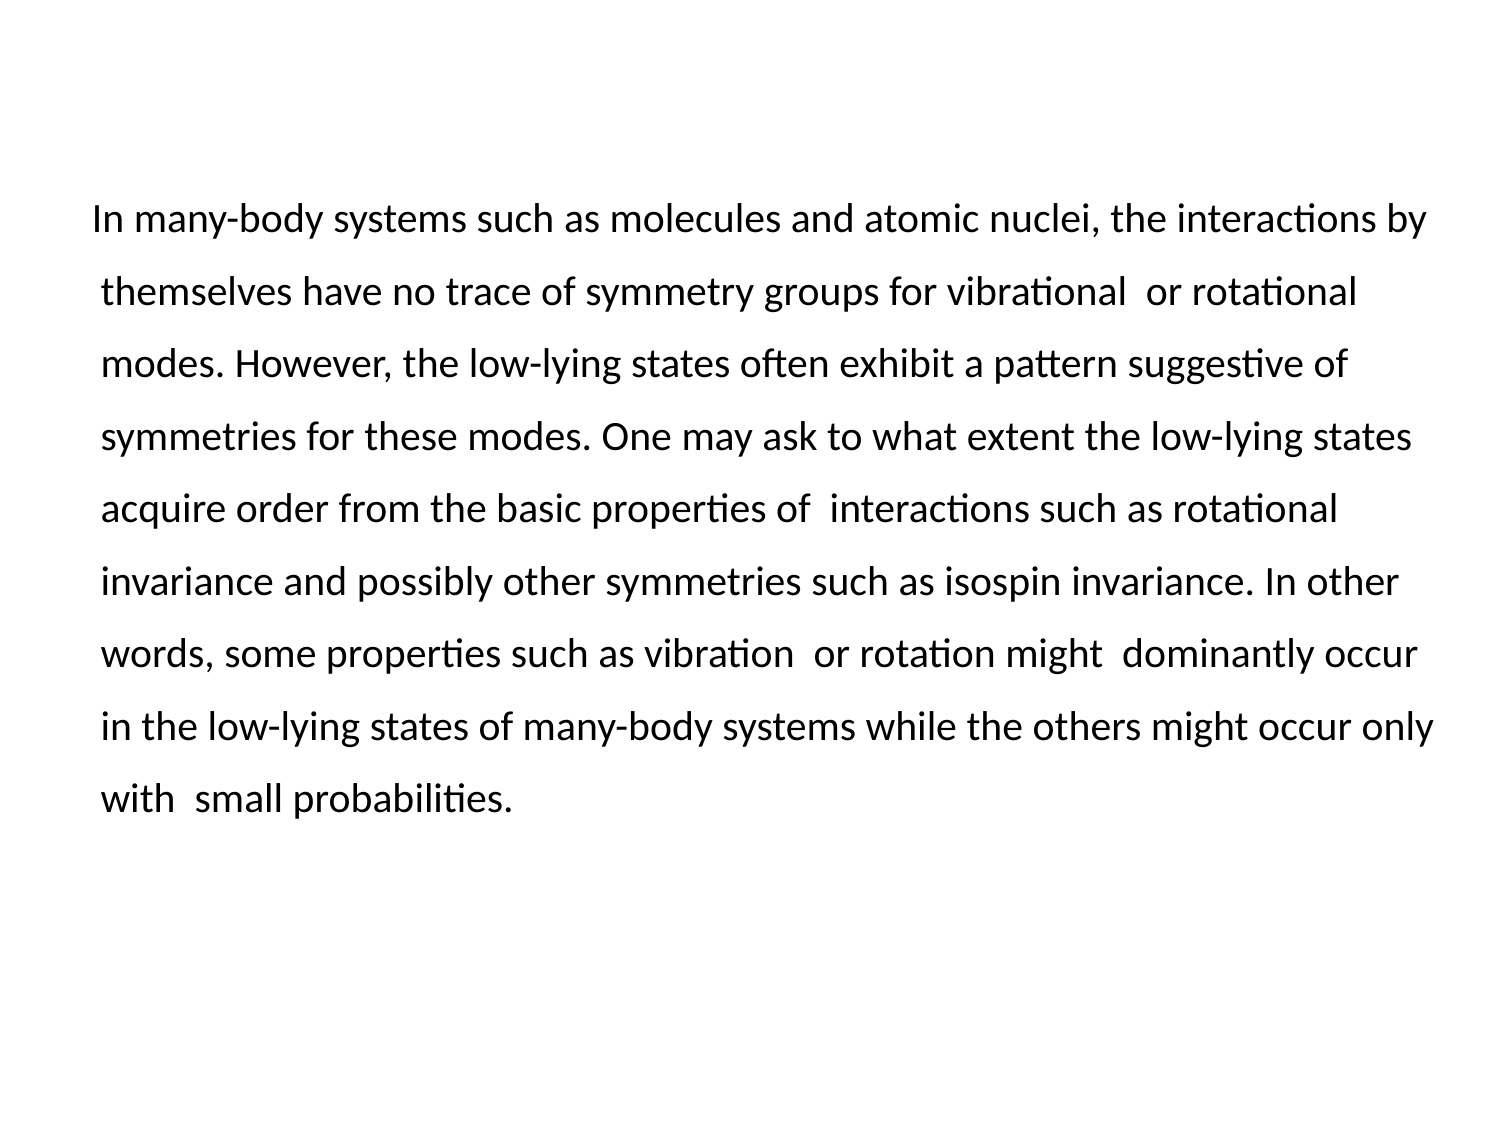

In many-body systems such as molecules and atomic nuclei, the interactions by themselves have no trace of symmetry groups for vibrational  or rotational modes. However, the low-lying states often exhibit a pattern suggestive of symmetries for these modes. One may ask to what extent the low-lying states acquire order from the basic properties of  interactions such as rotational invariance and possibly other symmetries such as isospin invariance. In other  words, some properties such as vibration  or rotation might  dominantly occur in the low-lying states of many-body systems while the others might occur only with  small probabilities.